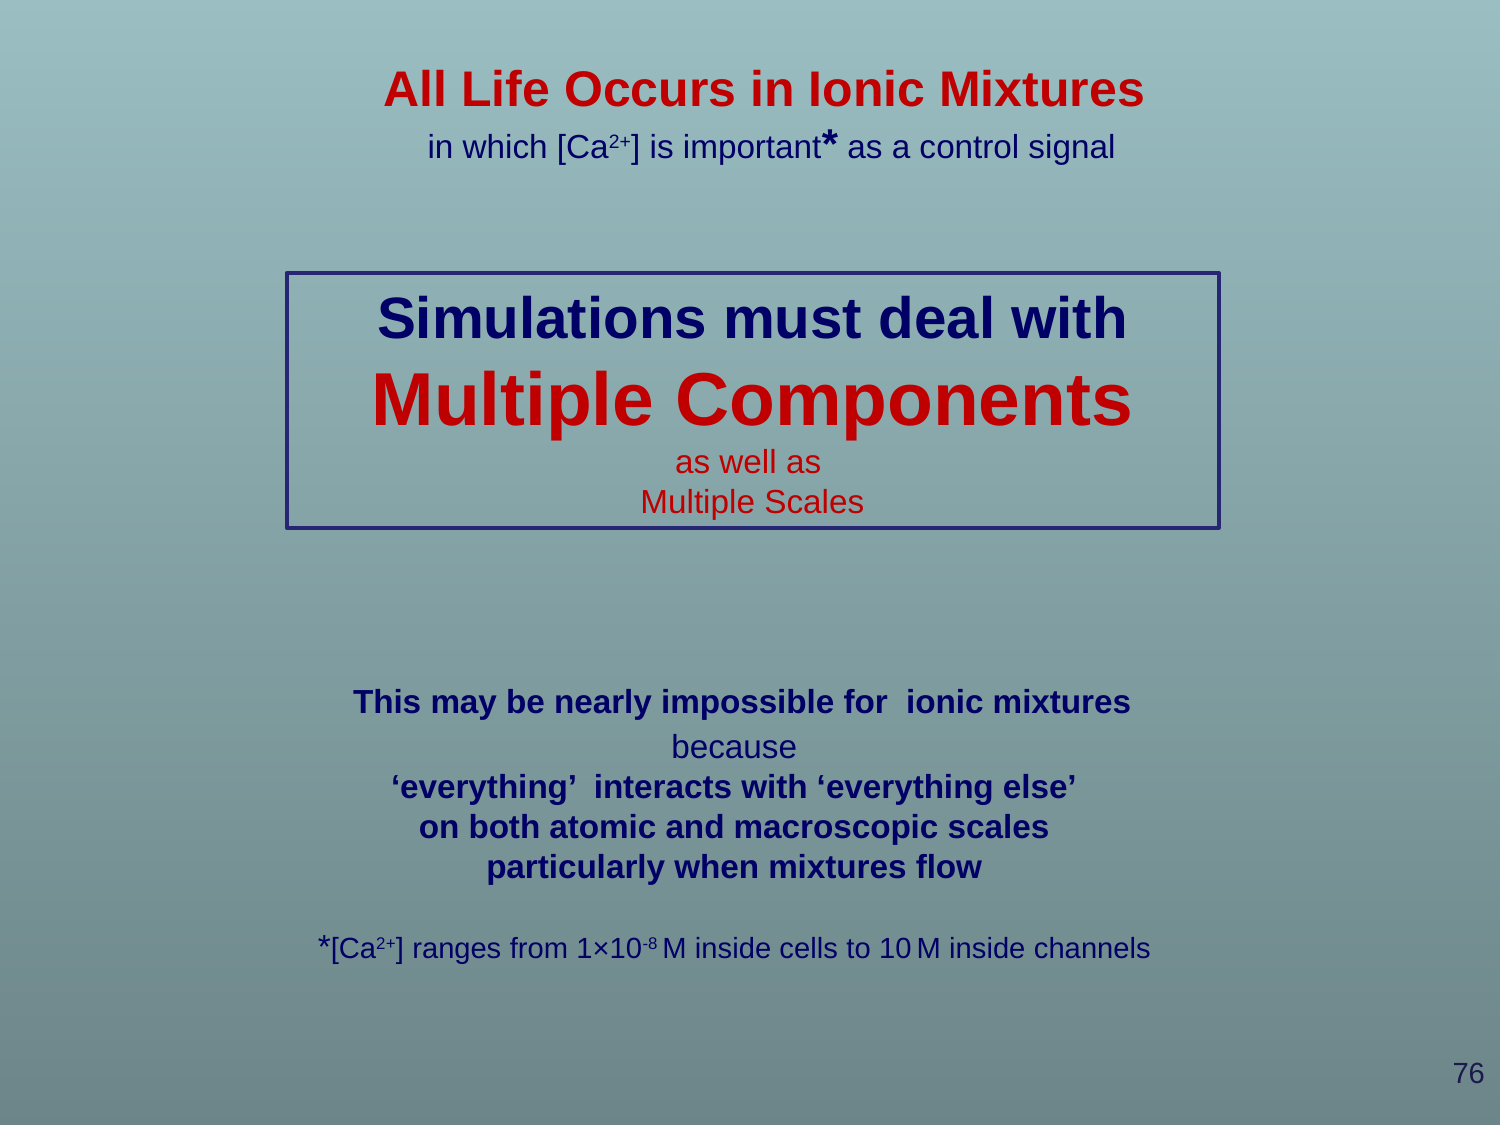

All Life Occurs in Ionic Mixtures
in which [Ca2+] is important* as a control signal

Simulations must deal with
 Multiple Components
as well as
Multiple Scales
 This may be nearly impossible for  ionic mixtures
because
‘everything’  interacts with ‘everything else’
on both atomic and macroscopic scales
particularly when mixtures flow

*[Ca2+] ranges from 1×10-8 M inside cells to 10 M inside channels

76